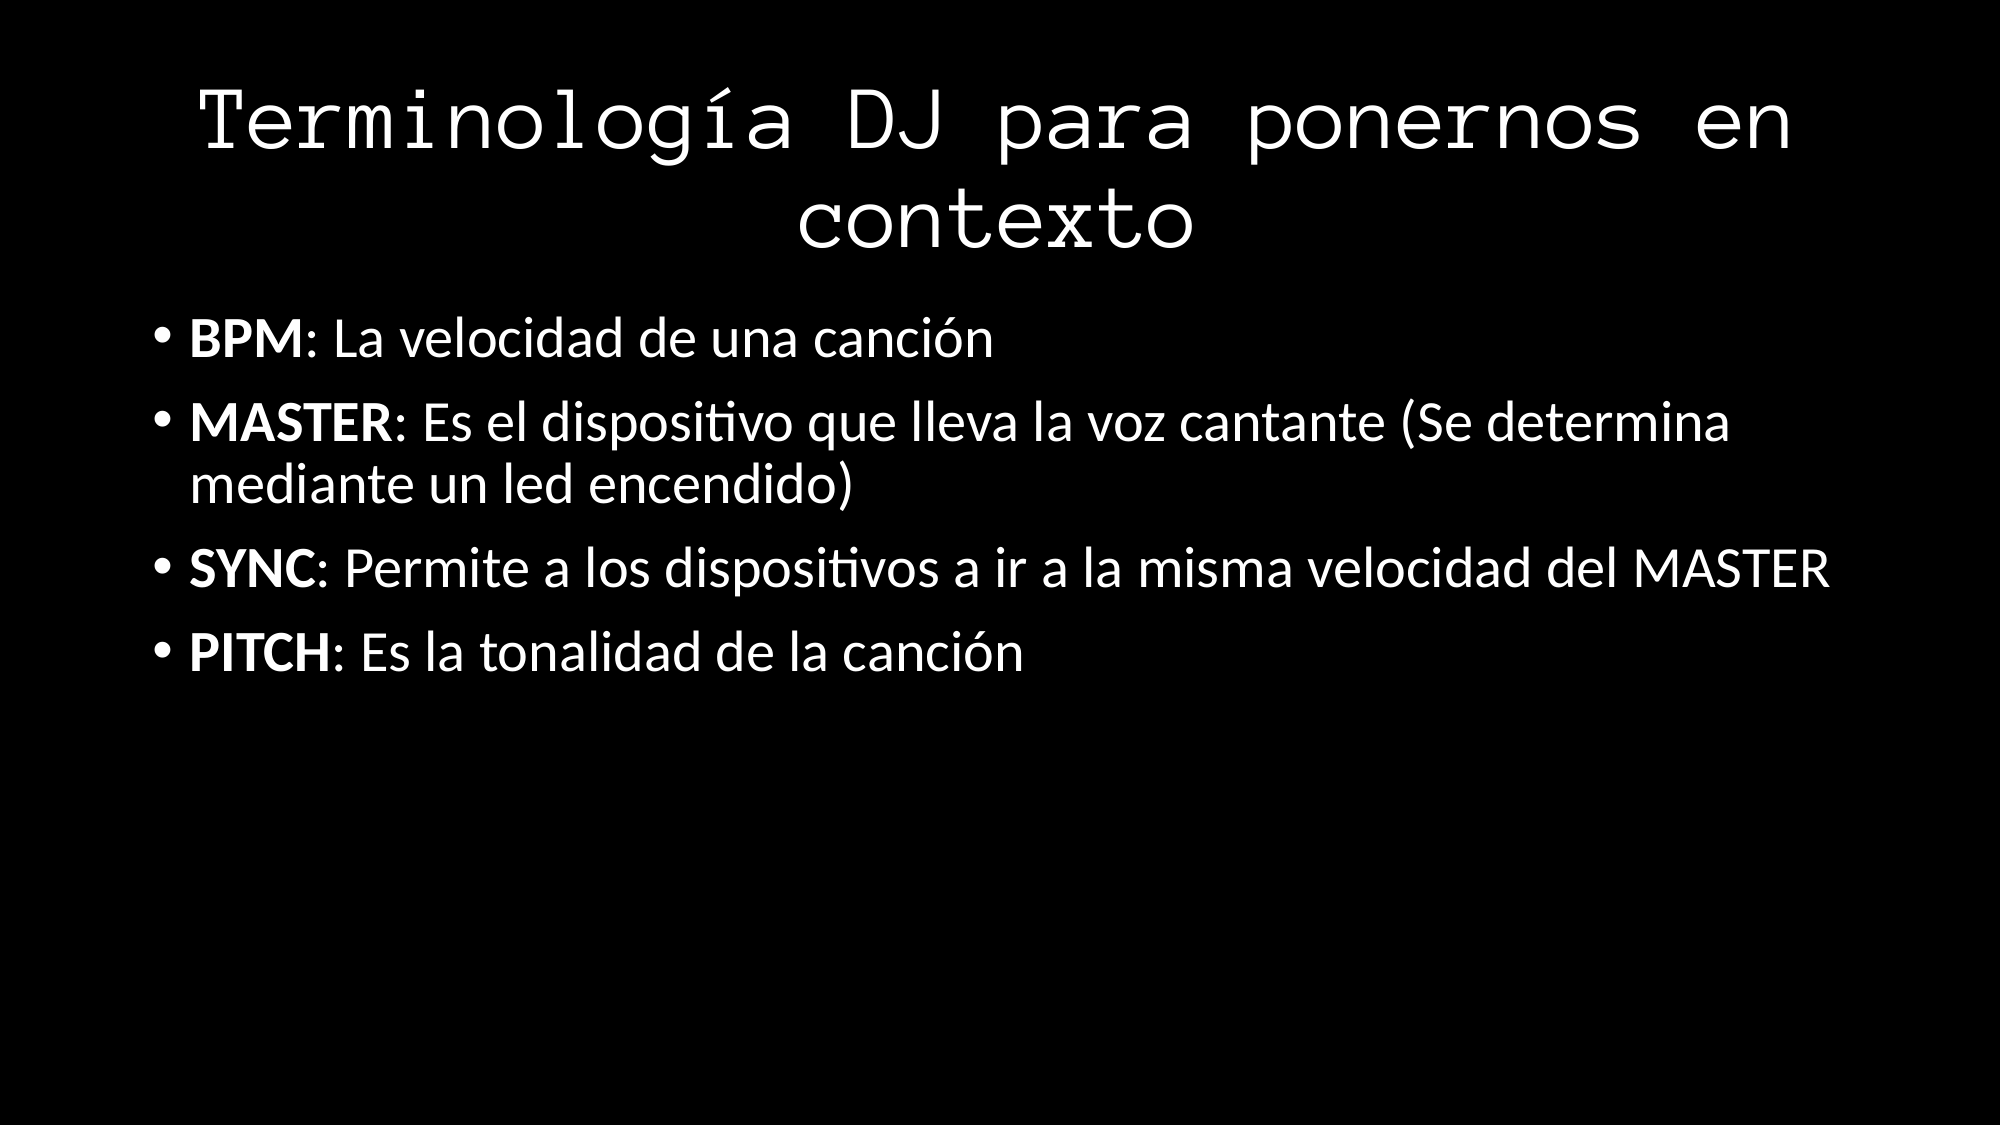

# Terminología DJ para ponernos en contexto
BPM: La velocidad de una canción
MASTER: Es el dispositivo que lleva la voz cantante (Se determina mediante un led encendido)
SYNC: Permite a los dispositivos a ir a la misma velocidad del MASTER
PITCH: Es la tonalidad de la canción